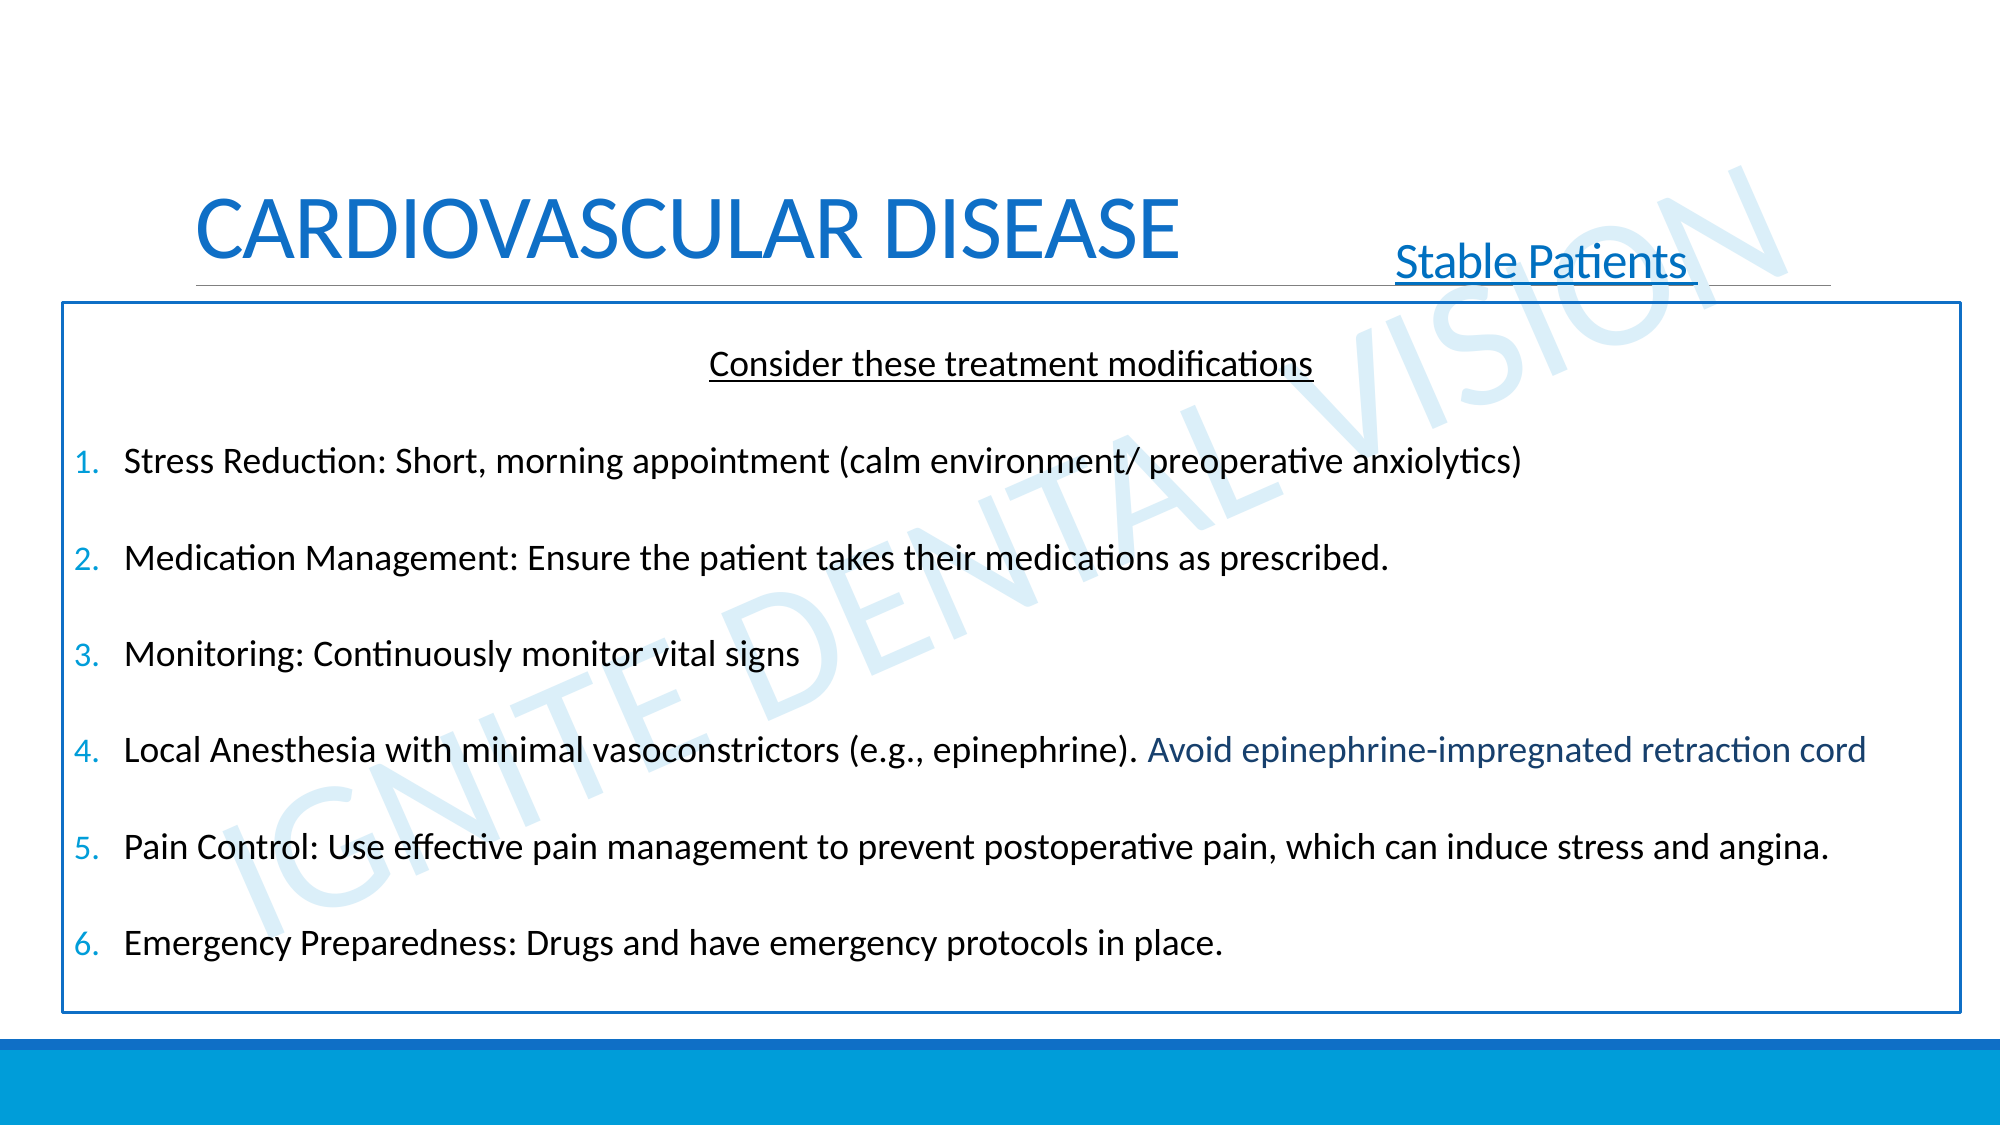

# CARDIOVASCULAR DISEASE
 Stable Patients
Consider these treatment modifications
Stress Reduction: Short, morning appointment (calm environment/ preoperative anxiolytics)
Medication Management: Ensure the patient takes their medications as prescribed.
Monitoring: Continuously monitor vital signs
Local Anesthesia with minimal vasoconstrictors (e.g., epinephrine). Avoid epinephrine-impregnated retraction cord
Pain Control: Use effective pain management to prevent postoperative pain, which can induce stress and angina.
Emergency Preparedness: Drugs and have emergency protocols in place.